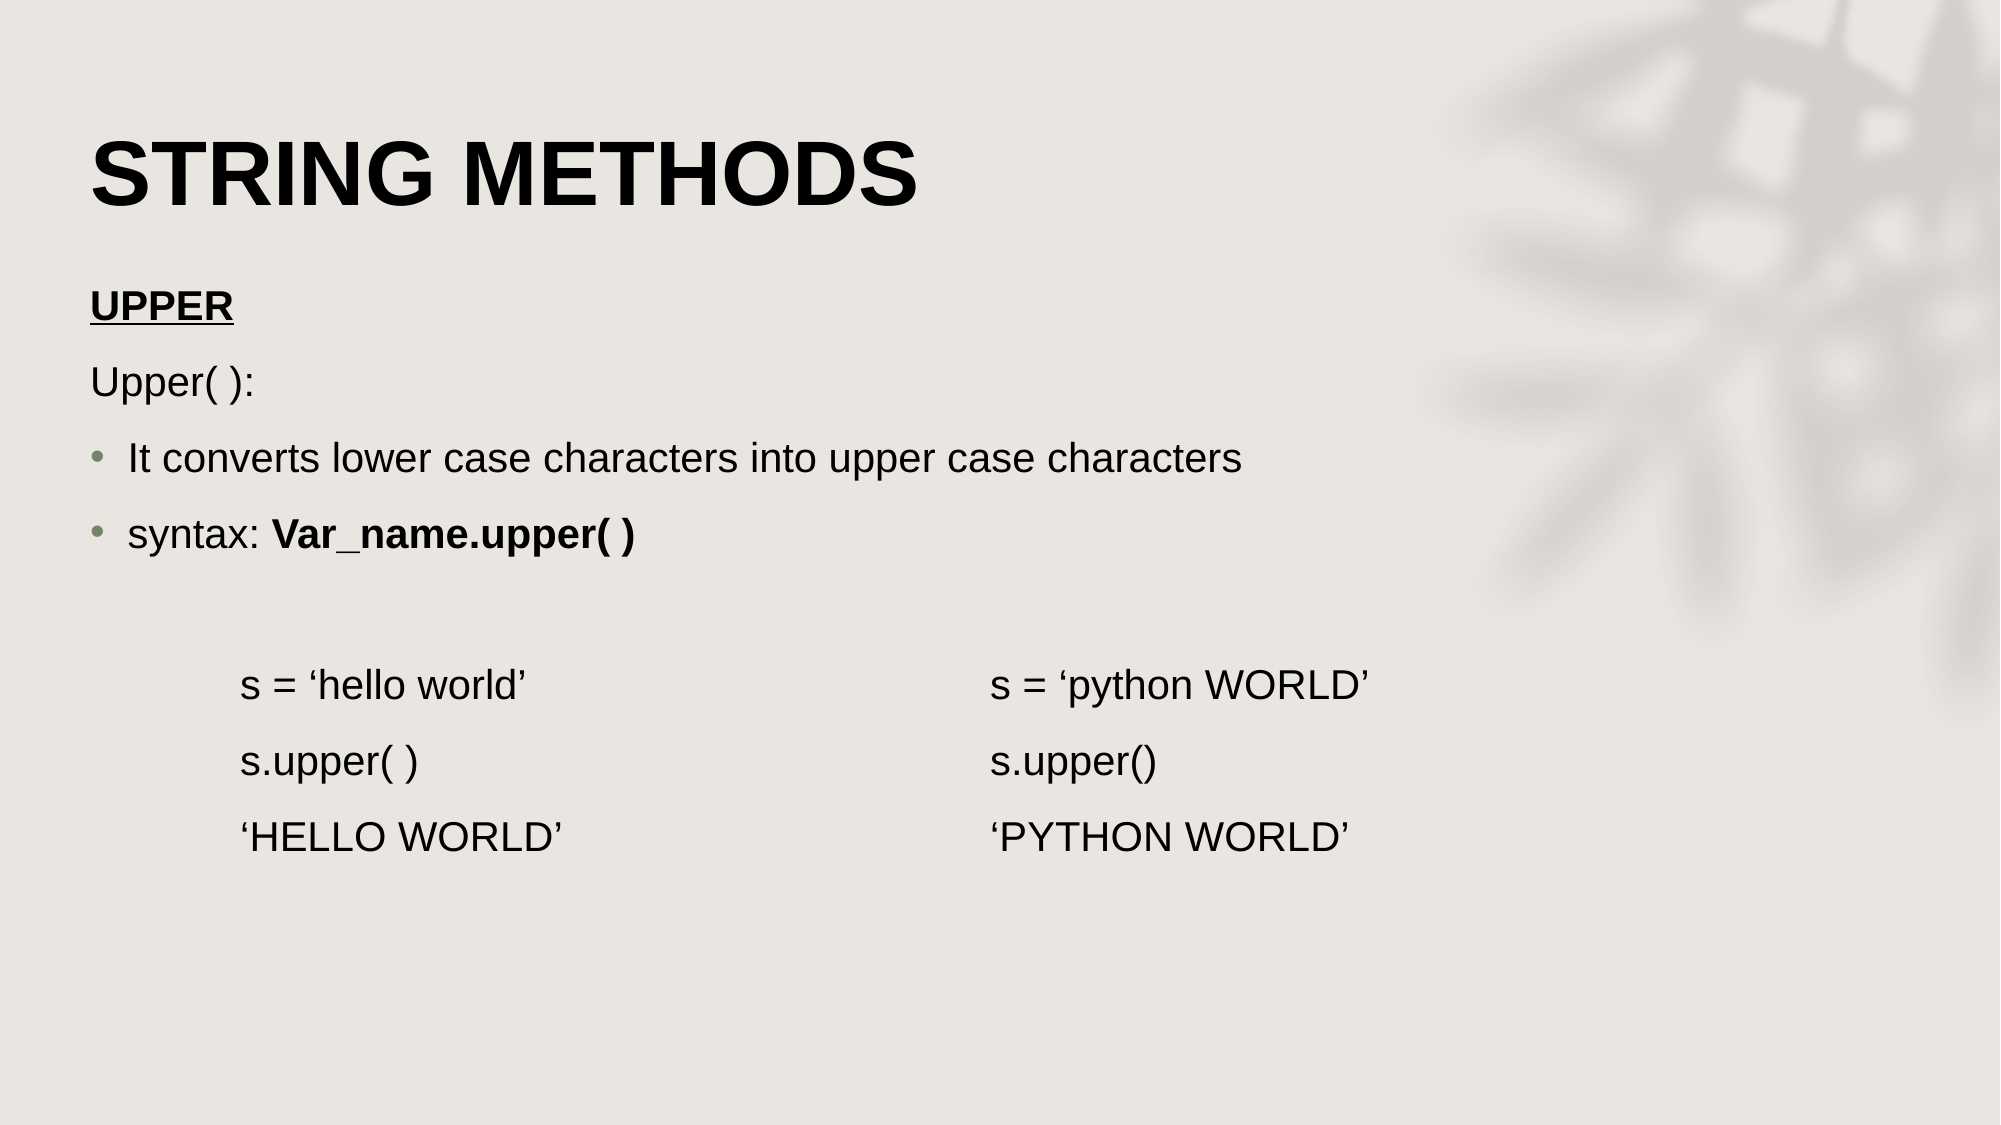

# STRING METHODS
UPPER
Upper( ):
It converts lower case characters into upper case characters
syntax: Var_name.upper( )

	s = ‘hello world’				s = ‘python WORLD’
	s.upper( )				s.upper()
	‘HELLO WORLD’ 			‘PYTHON WORLD’